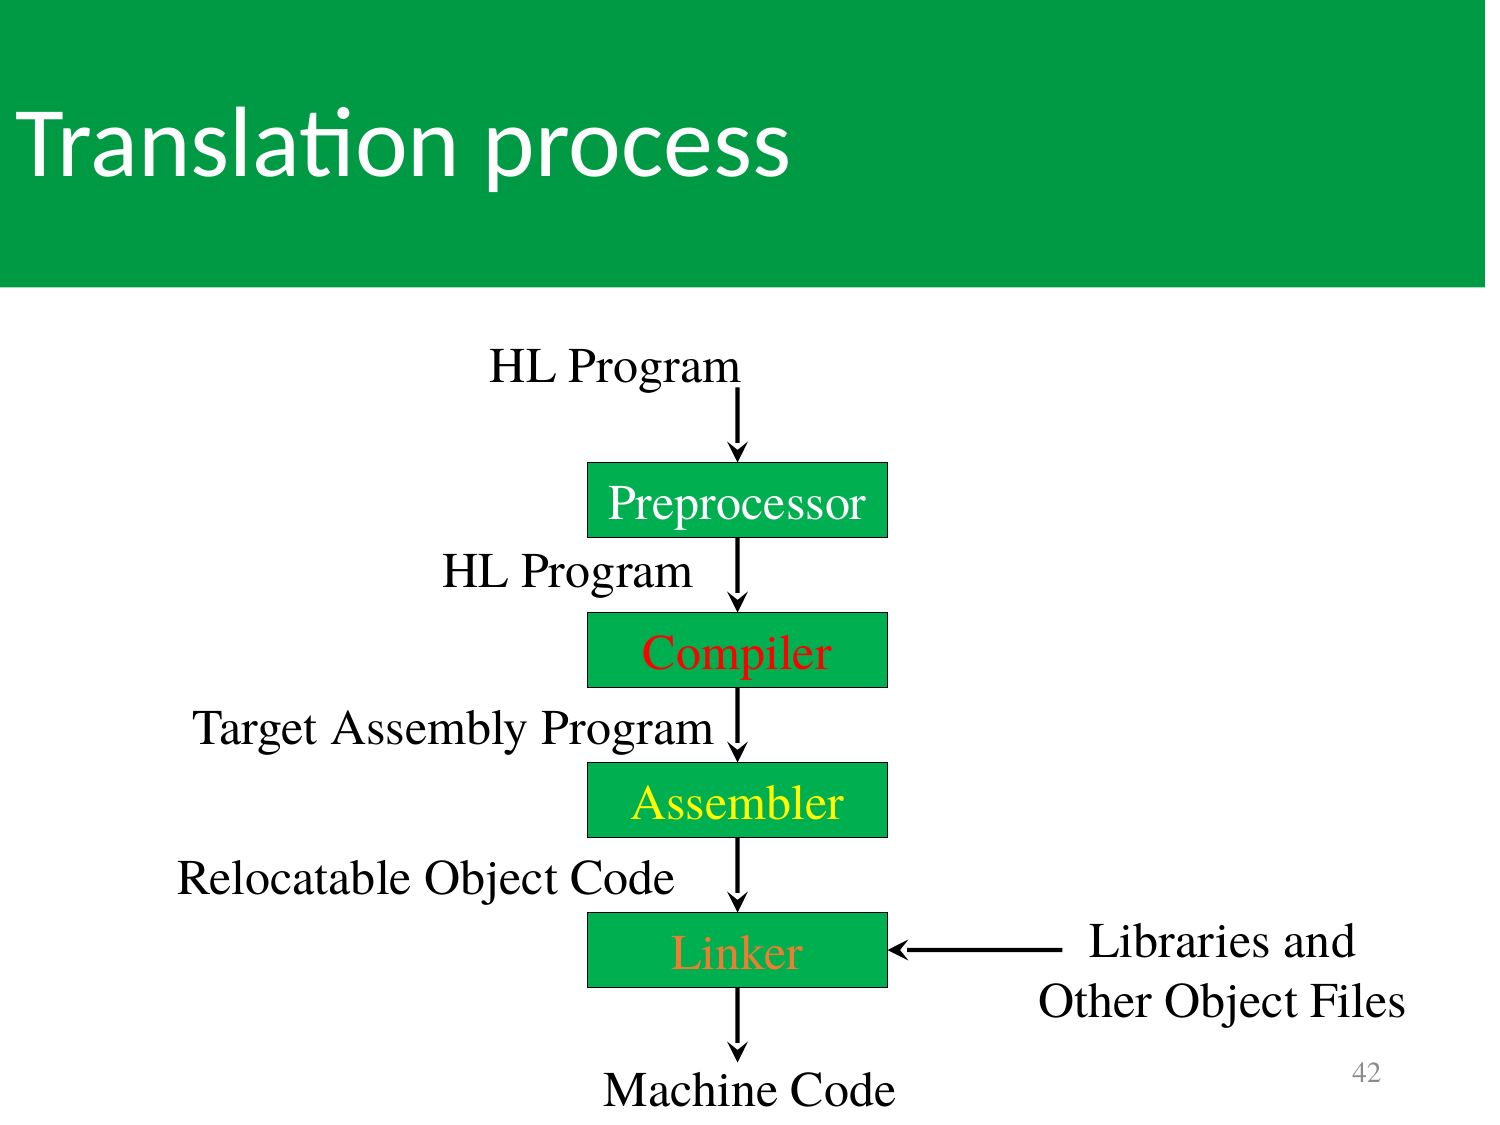

# Translation process
HL Program

Preprocessor
HL Program

Compiler
Target Assembly Program

Assembler
Relocatable Object Code

Libraries and
Other Object Files
Linker

42
Machine Code